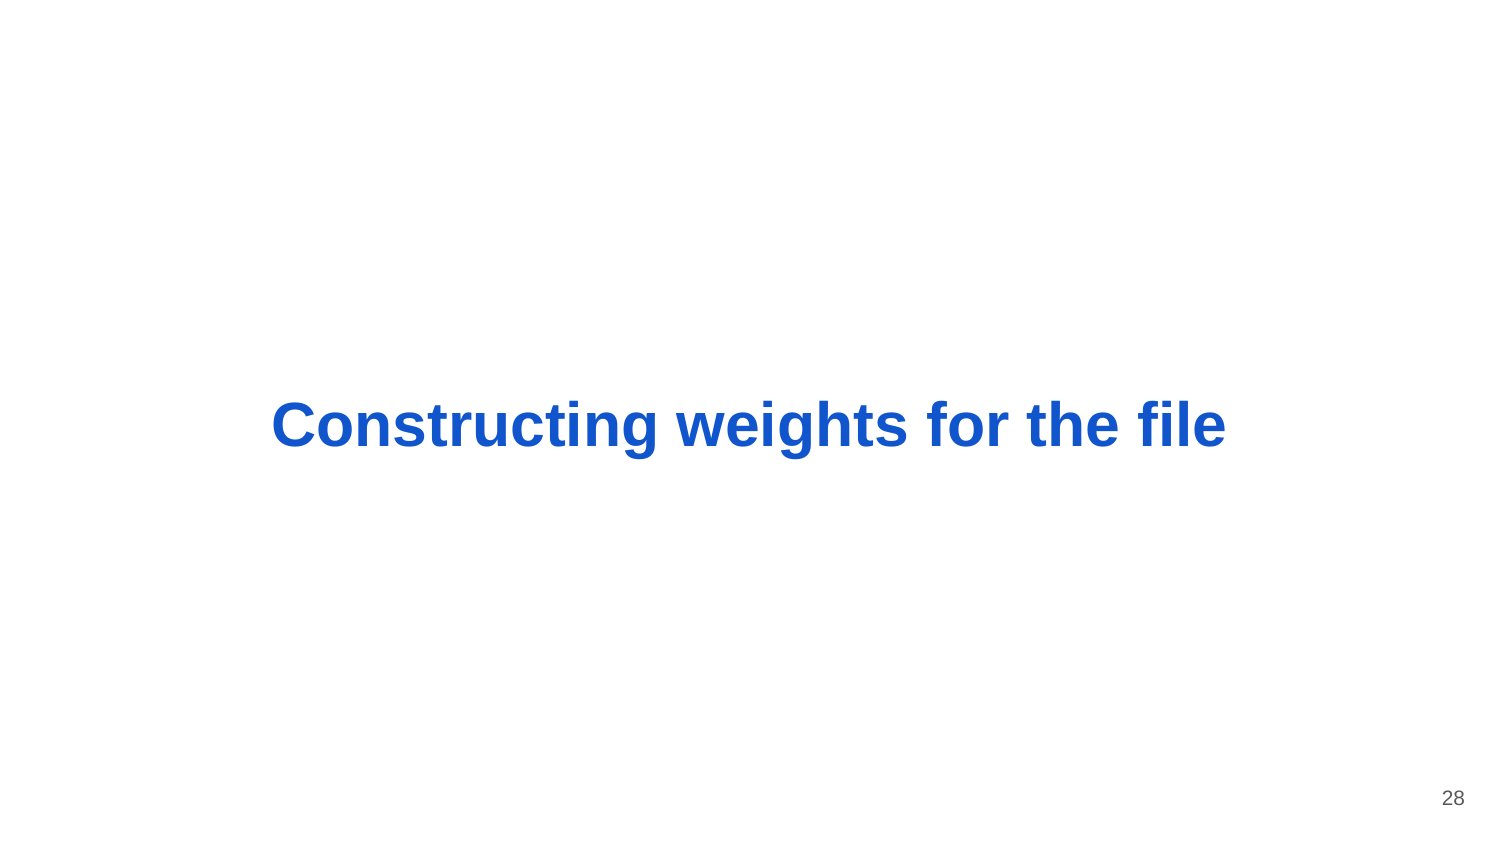

# Constructing weights for the file
28